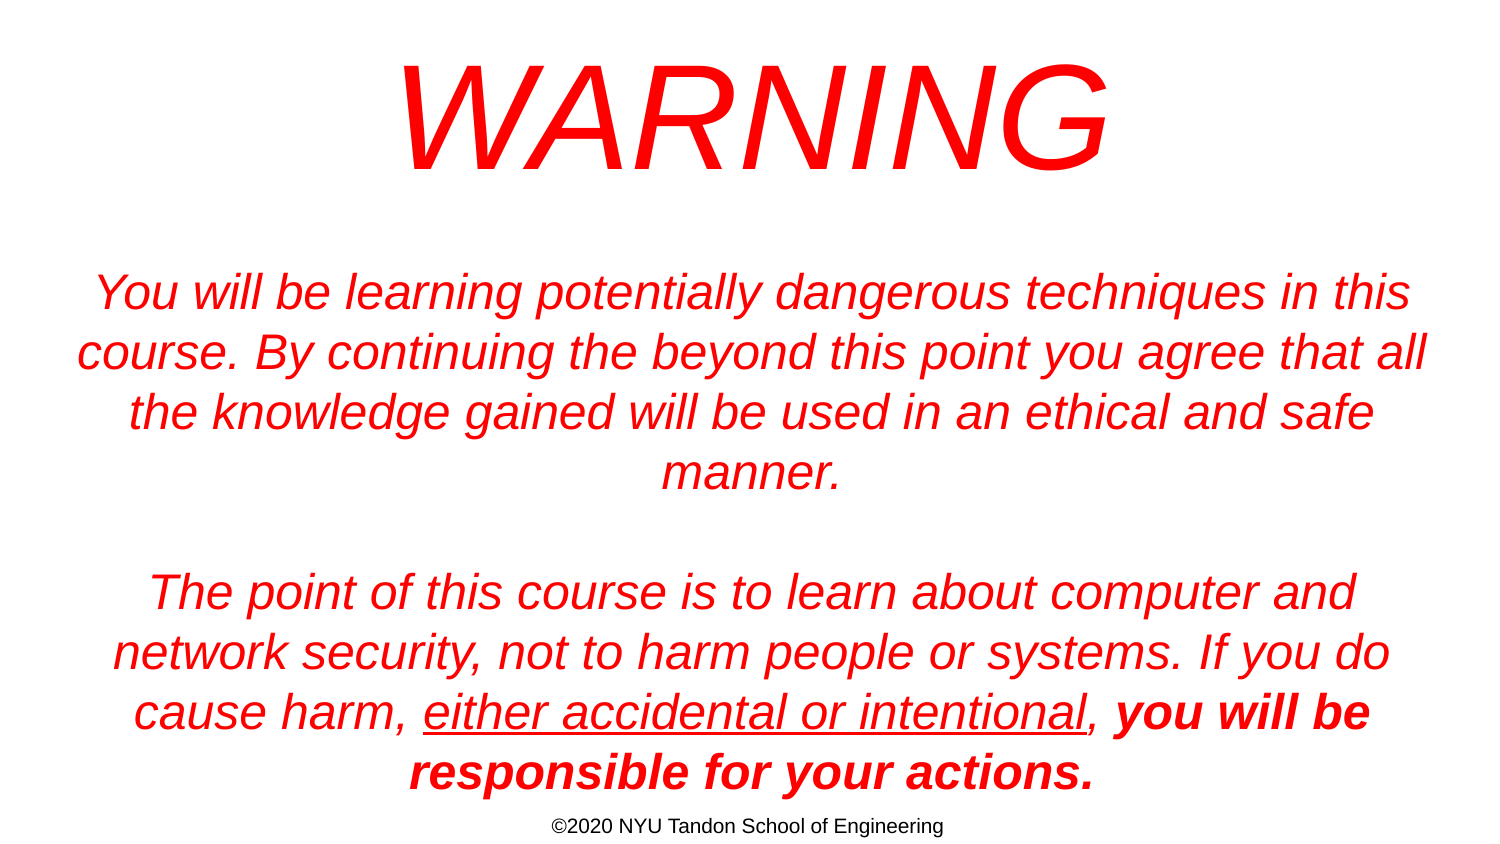

WARNING
You will be learning potentially dangerous techniques in this course. By continuing the beyond this point you agree that all the knowledge gained will be used in an ethical and safe manner.
The point of this course is to learn about computer and network security, not to harm people or systems. If you do cause harm, either accidental or intentional, you will be responsible for your actions.